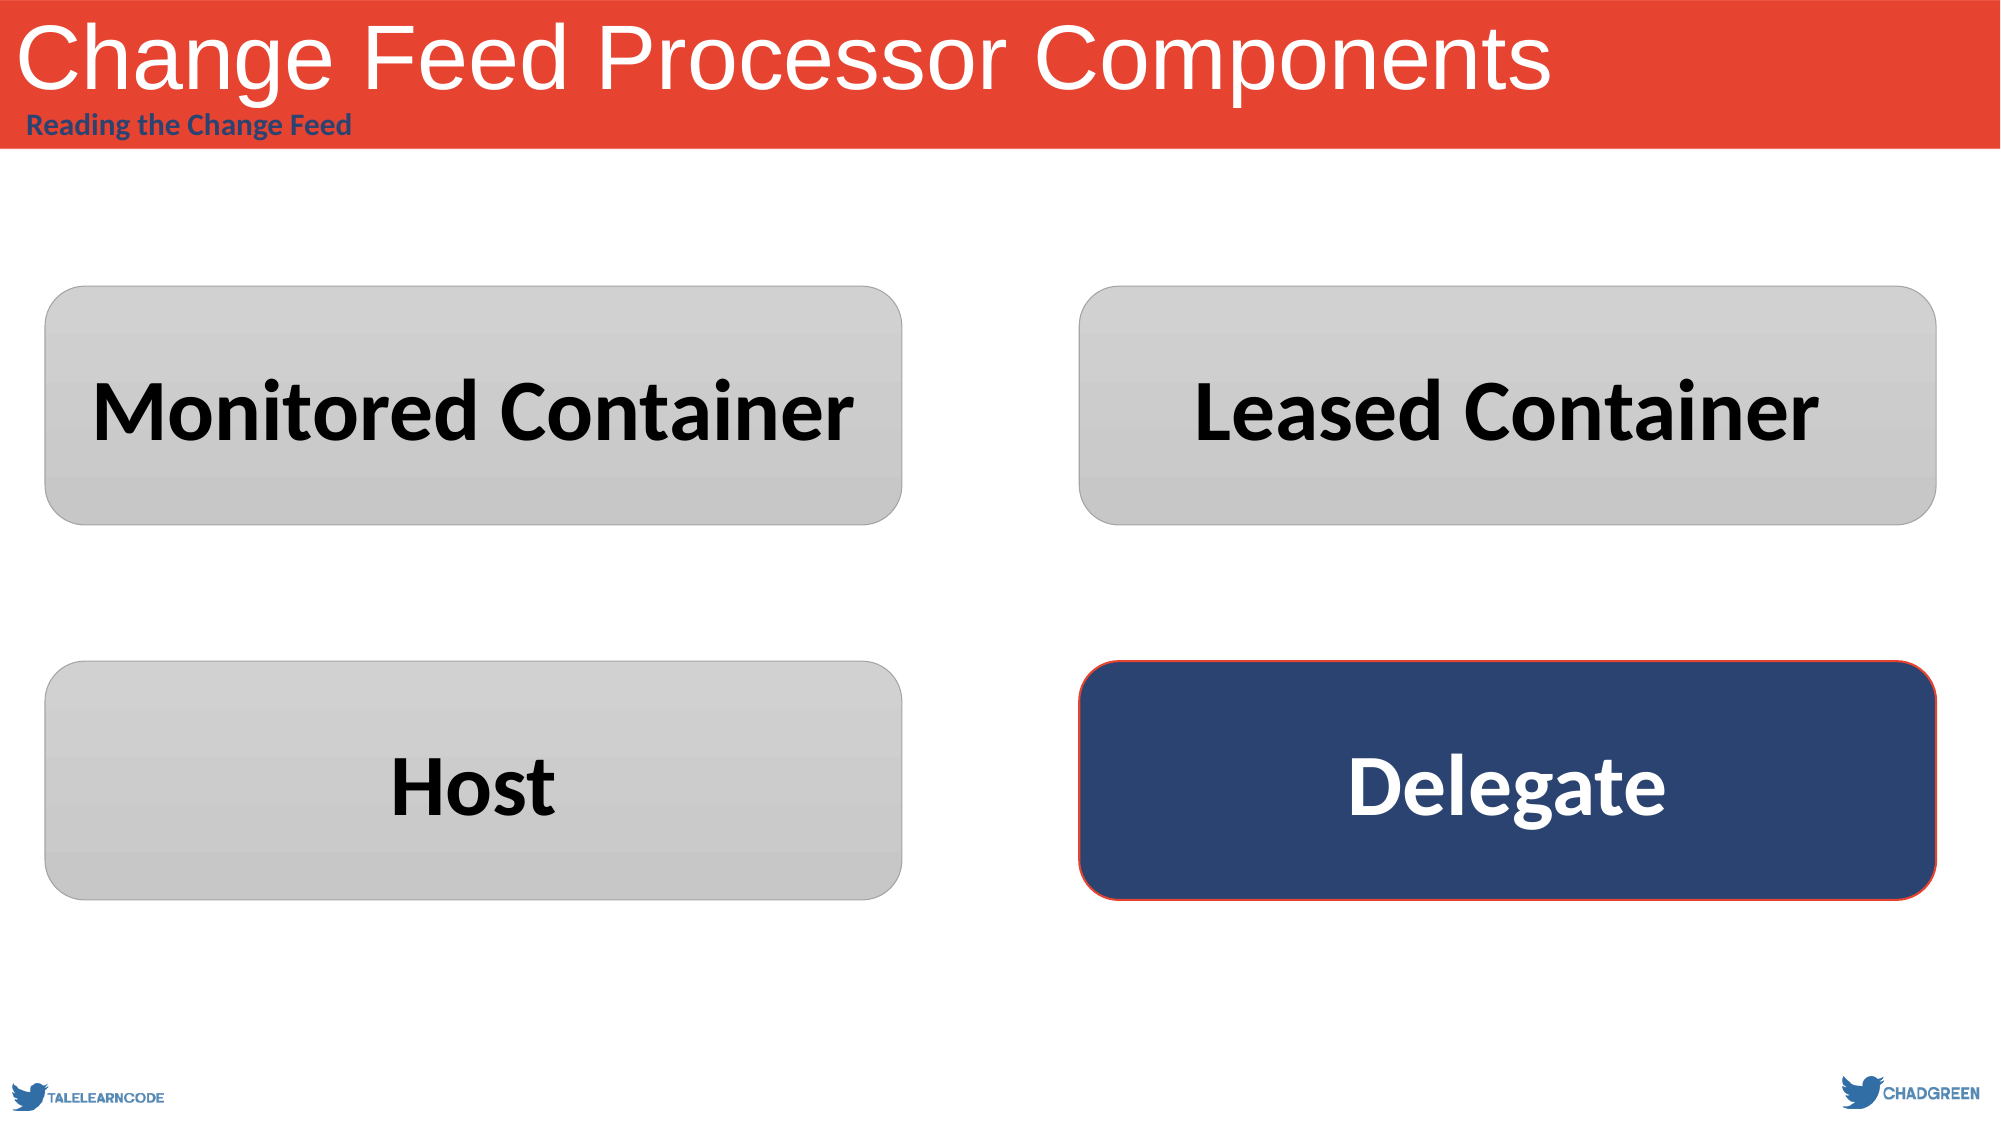

# Change Feed Processor Components
Reading the Change Feed
Monitored Container
Leased Container
Host
Delegate